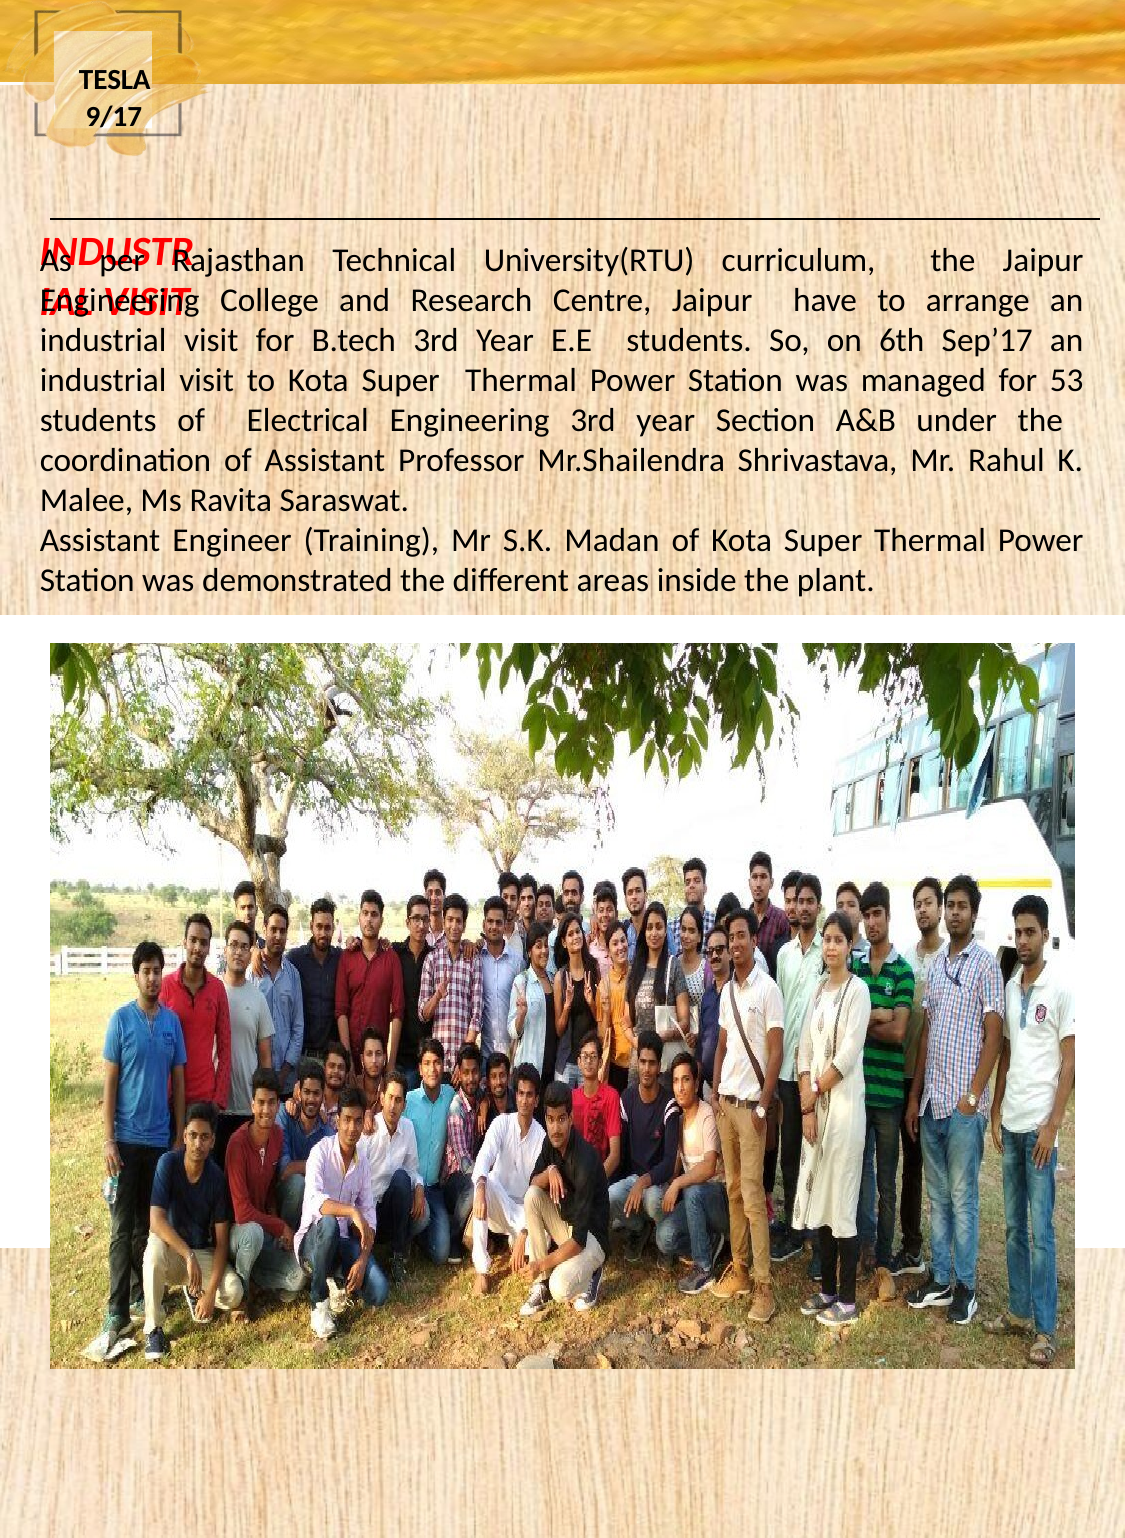

TESLA  9/17

  INDUSTRIAL VISIT

As per Rajasthan Technical University(RTU) curriculum,  the Jaipur Engineering College and Research Centre, Jaipur  have to arrange an industrial visit for B.tech 3rd Year E.E  students. So, on 6th Sep’17 an industrial visit to Kota Super  Thermal Power Station was managed for 53 students of  Electrical Engineering 3rd year Section A&B under the  coordination of Assistant Professor Mr.Shailendra Shrivastava, Mr. Rahul K. Malee, Ms Ravita Saraswat.
Assistant Engineer (Training), Mr S.K. Madan of Kota Super Thermal Power Station was demonstrated the different areas inside the plant.

Philosophy
.	8